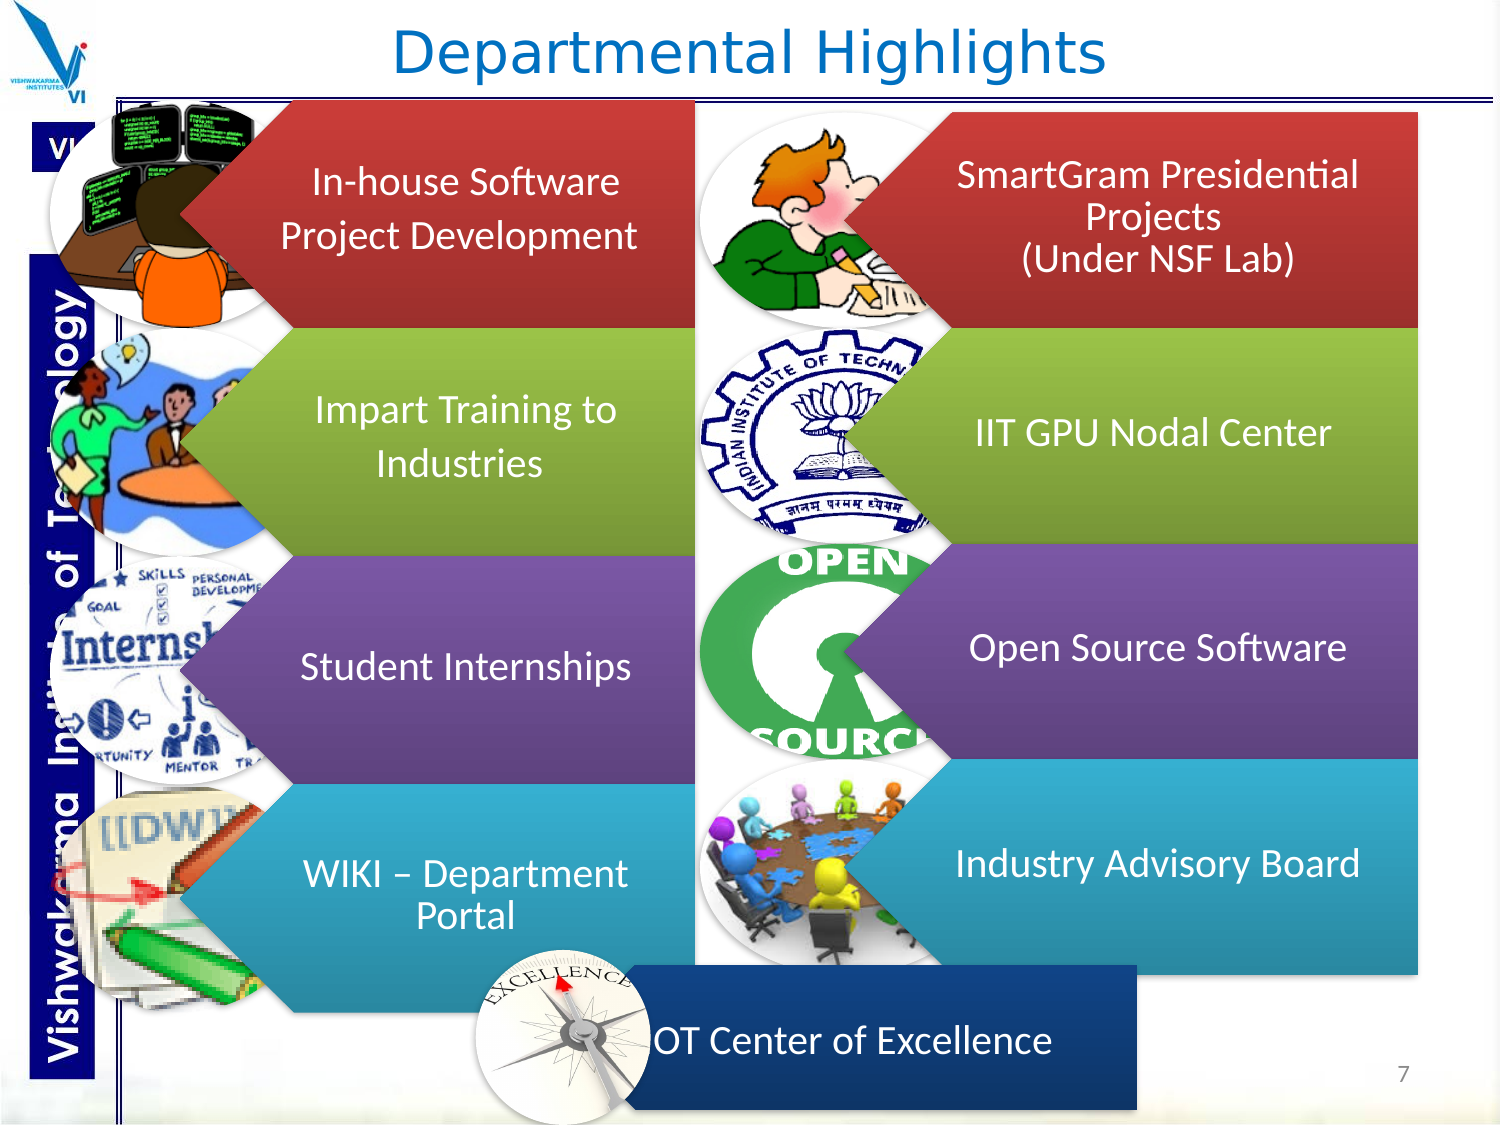

# Departmental Highlights
Impart Training to Industries
Student Internships
WIKI – Department Portal
In-house Software Project Development
Open Source Software
Industry Advisory Board
IIT GPU Nodal Center
SmartGram Presidential Projects
(Under NSF Lab)
IOT Center of Excellence
7